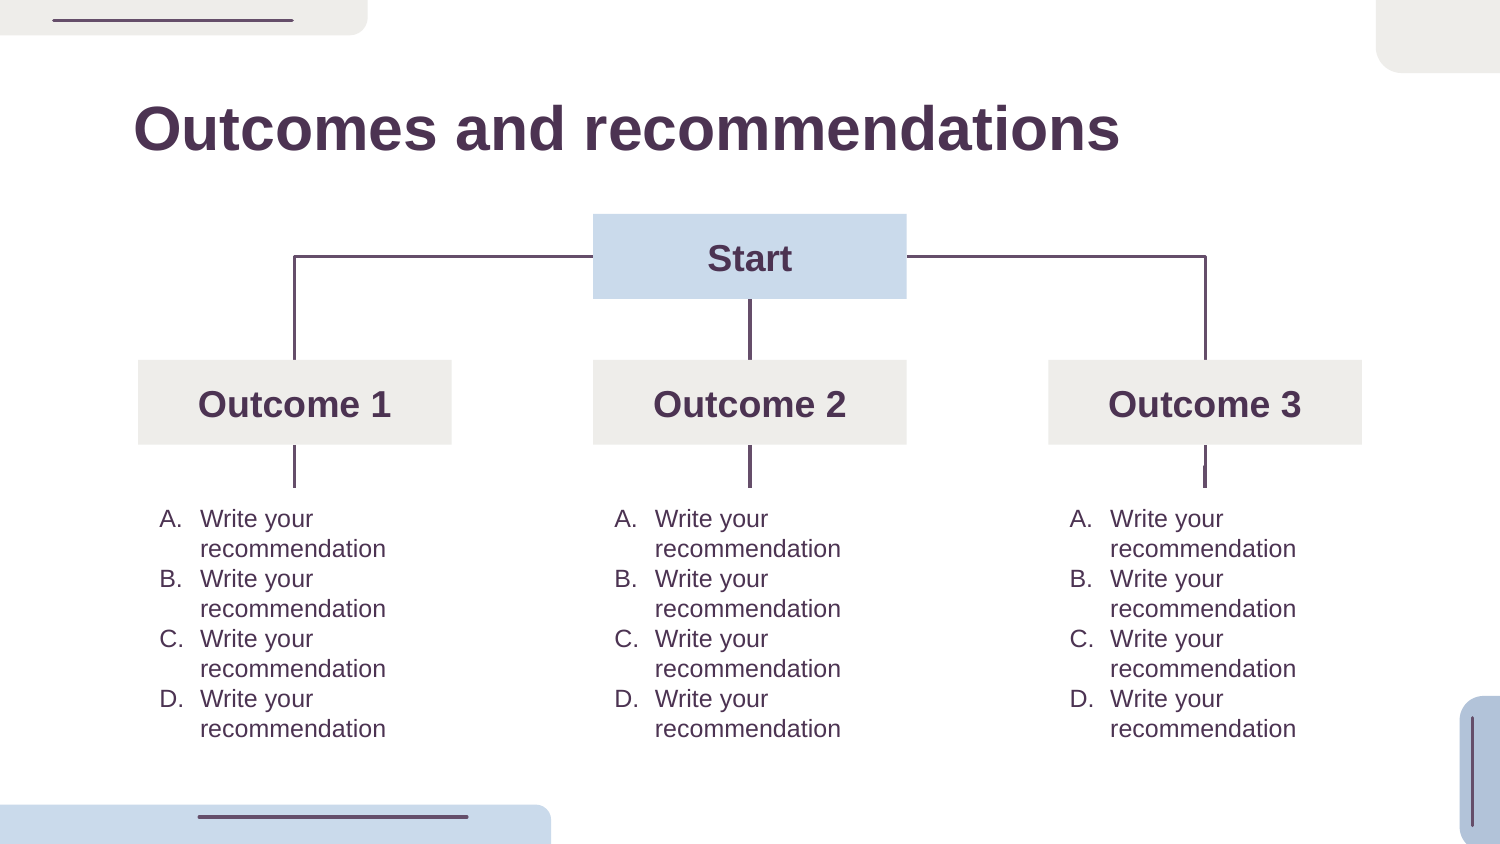

# Outcomes and recommendations
Start
Outcome 1
Outcome 2
Outcome 3
Write your recommendation
Write your recommendation
Write your recommendation
Write your recommendation
Write your recommendation
Write your recommendation
Write your recommendation
Write your recommendation
Write your recommendation
Write your recommendation
Write your recommendation
Write your recommendation